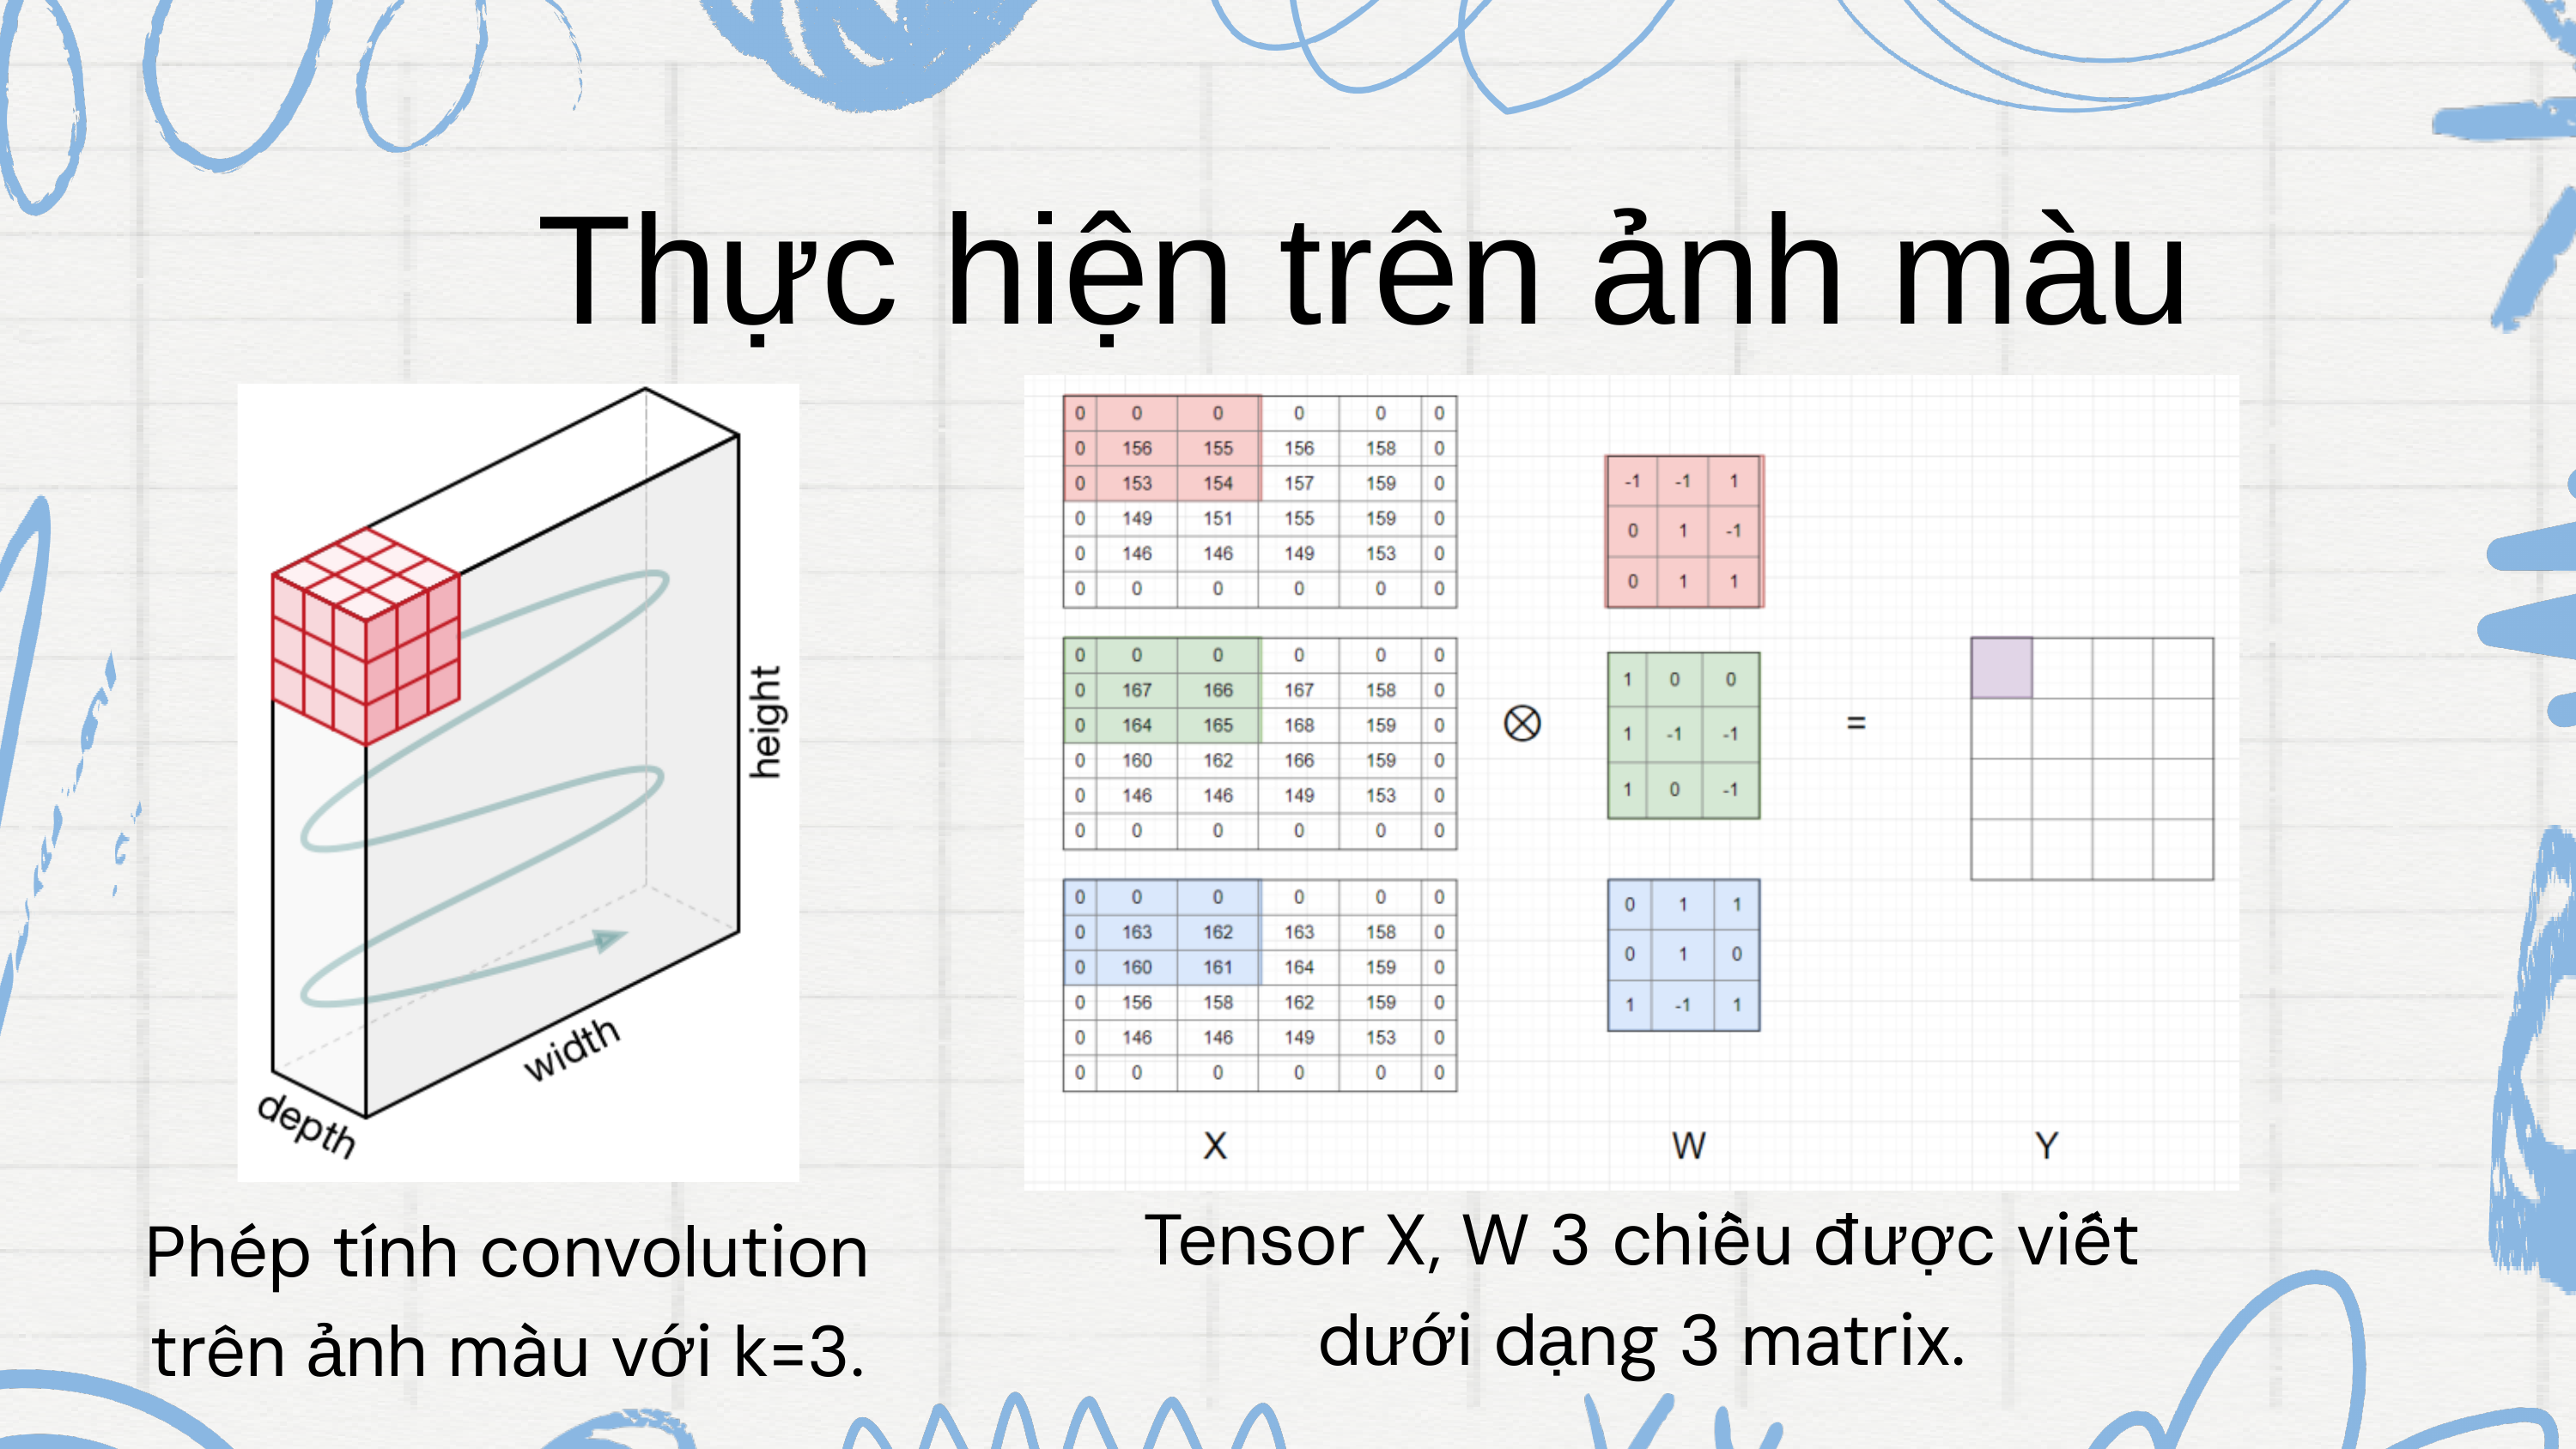

Thực hiện trên ảnh màu

Tensor X, W 3 chiều được viết dưới dạng 3 matrix.
Phép tính convolution trên ảnh màu với k=3.